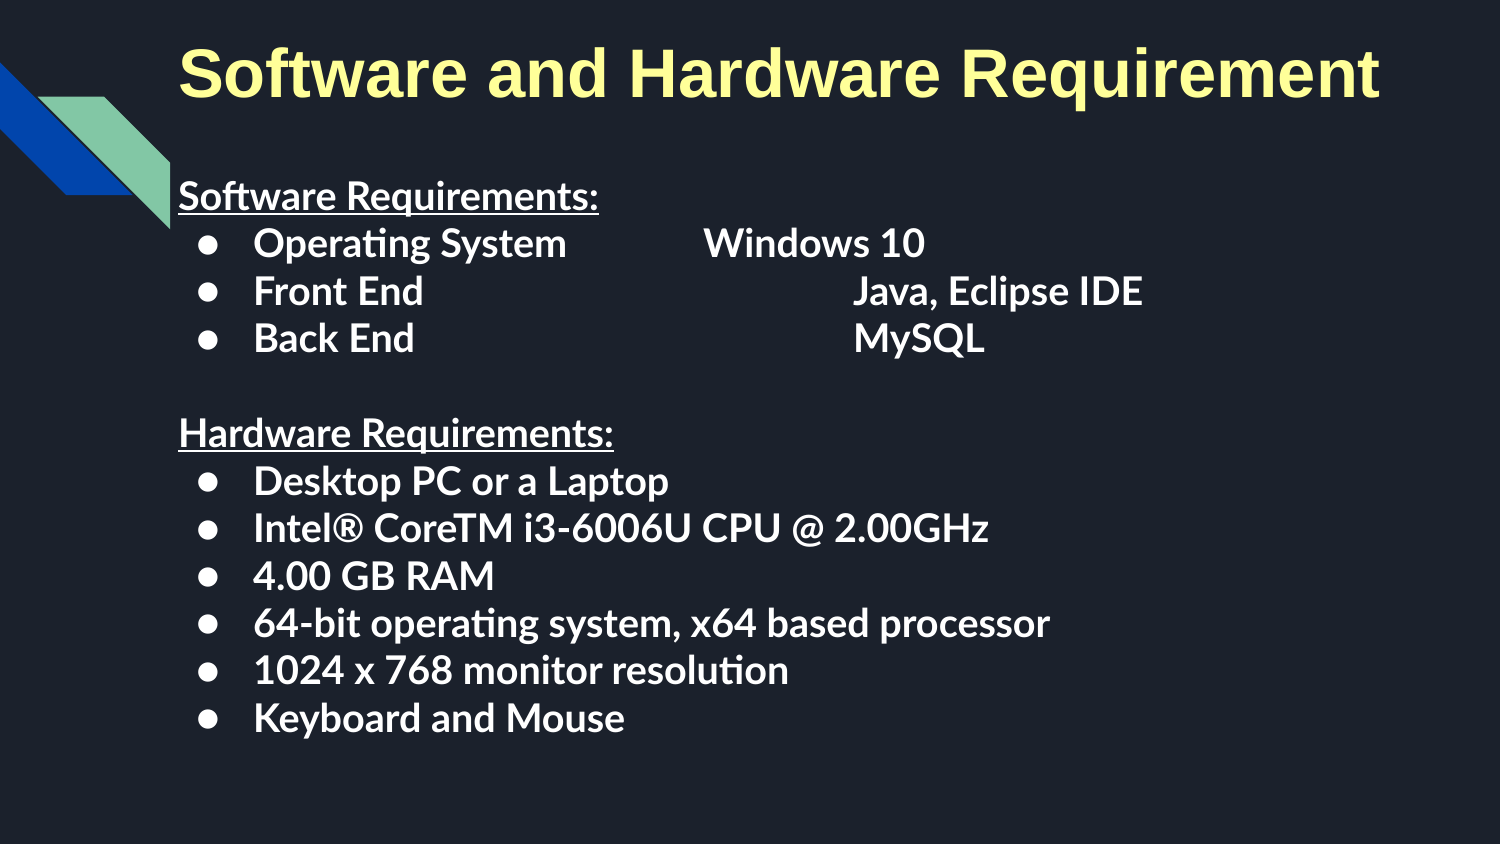

Software and Hardware Requirement
Software Requirements:
Operating System	Windows 10
Front End			Java, Eclipse IDE
Back End			MySQL

Hardware Requirements:
Desktop PC or a Laptop
Intel® CoreTM i3-6006U CPU @ 2.00GHz
4.00 GB RAM
64-bit operating system, x64 based processor
1024 x 768 monitor resolution
Keyboard and Mouse